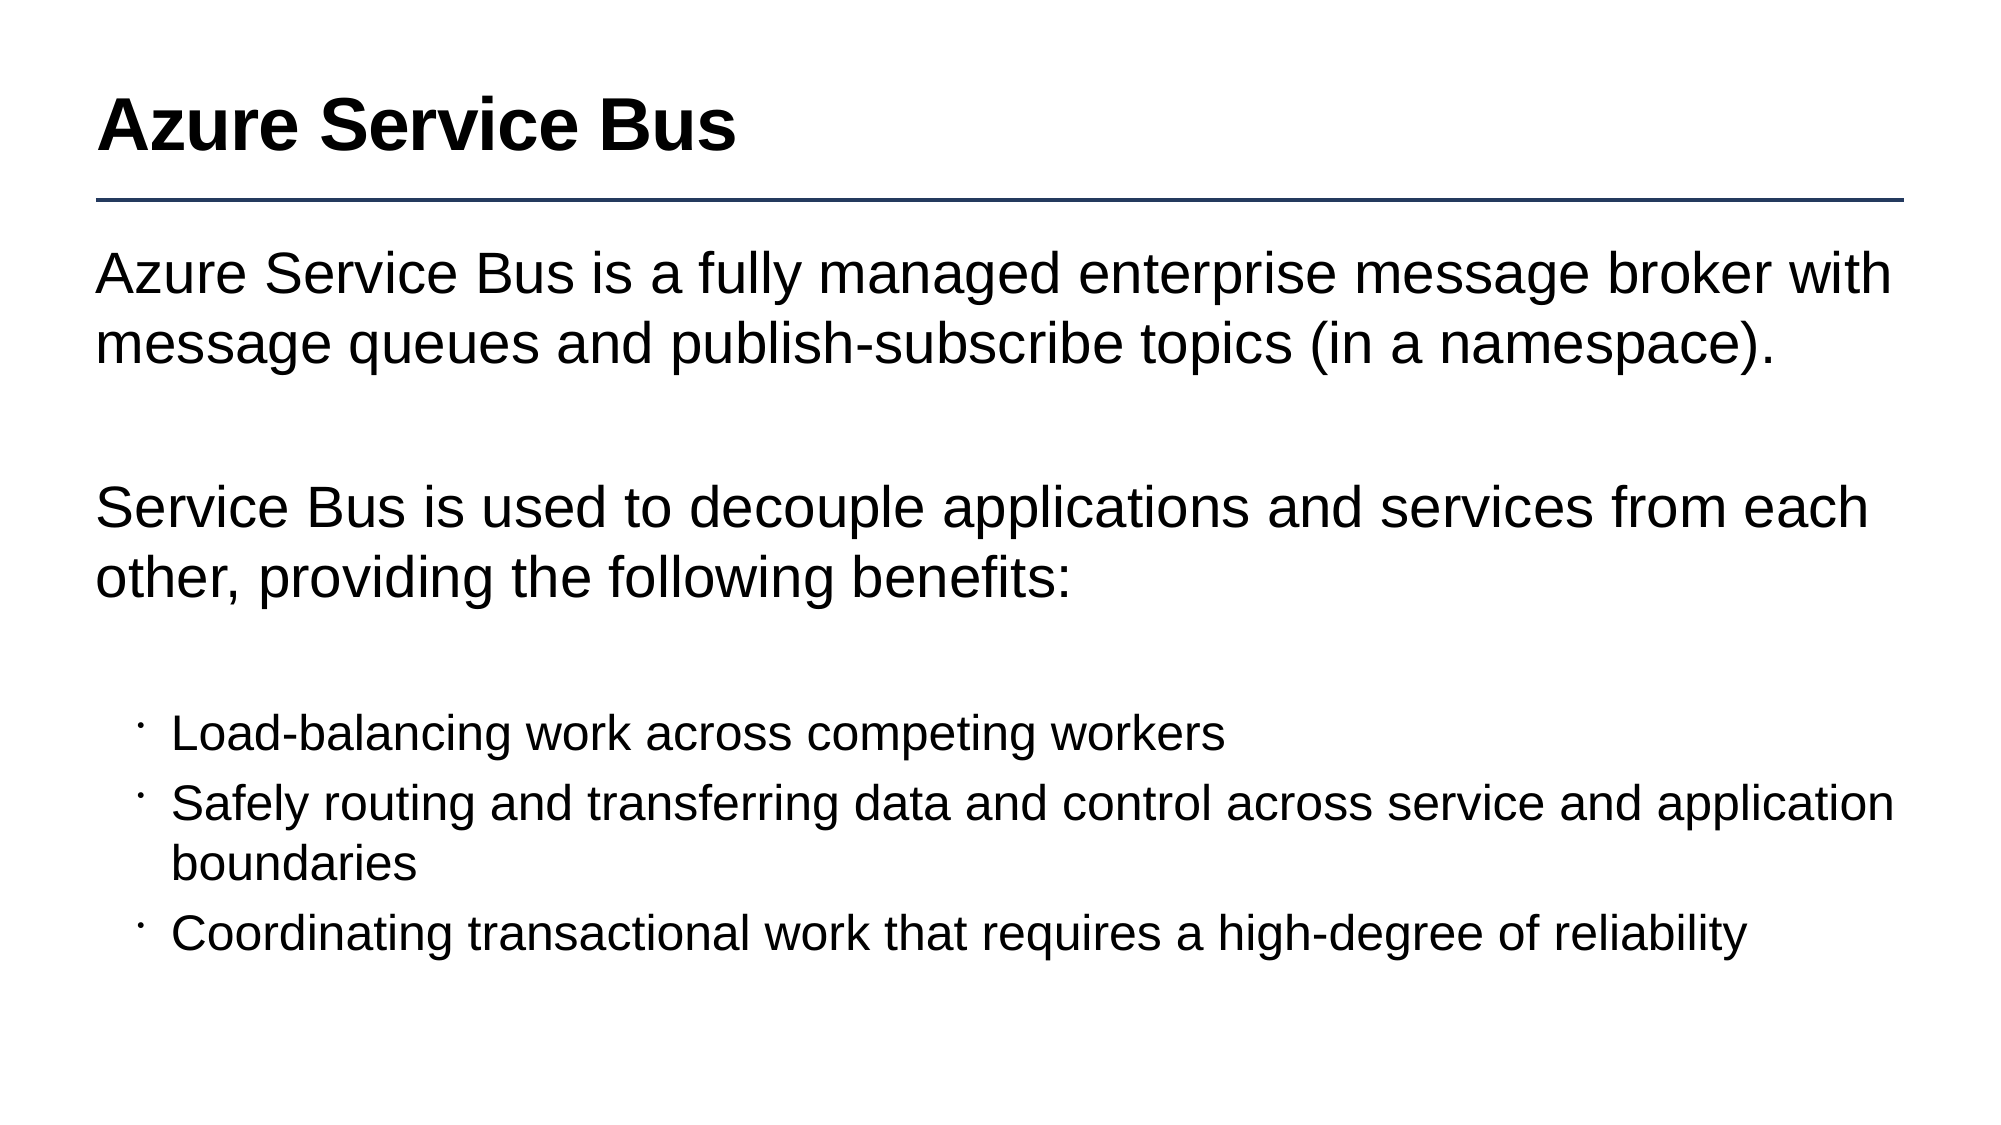

# Azure Service Bus
Azure Service Bus is a fully managed enterprise message broker with message queues and publish-subscribe topics (in a namespace).

Service Bus is used to decouple applications and services from each other, providing the following benefits:

Load-balancing work across competing workers
Safely routing and transferring data and control across service and application boundaries
Coordinating transactional work that requires a high-degree of reliability